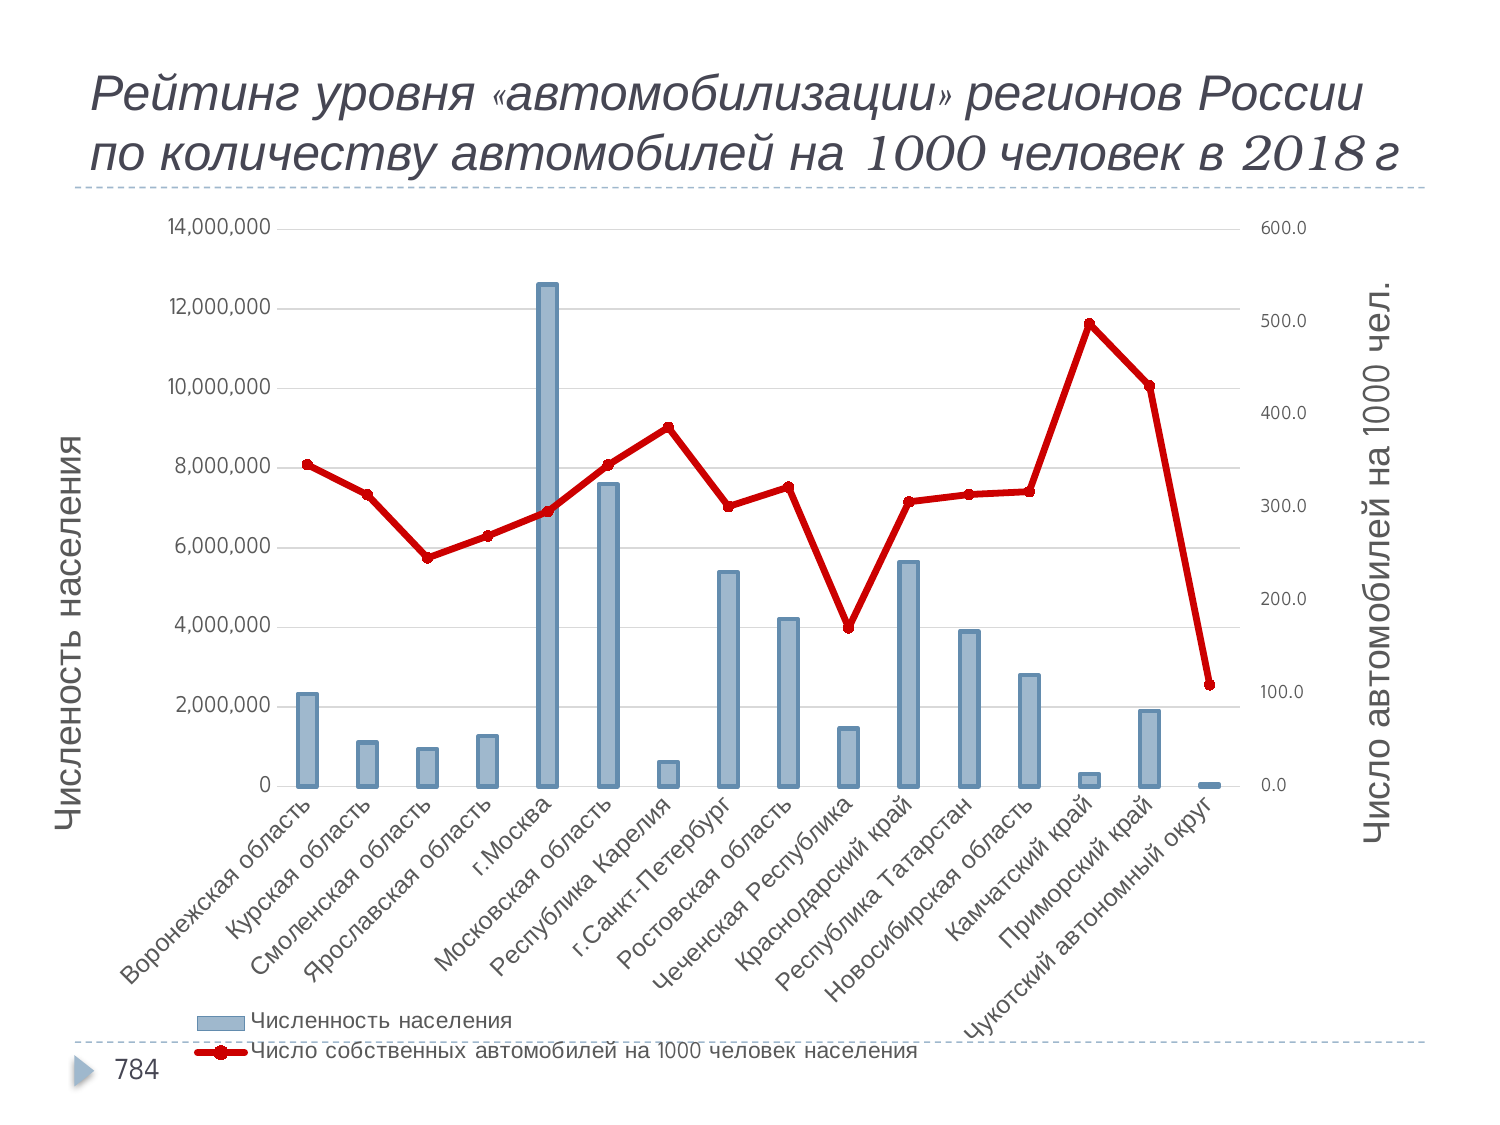

# Рейтинг уровня «автомобилизации» регионов России по количеству автомобилей на 1000 человек в 2018 г

### Chart

| Category |  |  |
|---|---|---|
| Воронежская область | 2327821.0 | 346.70964820748674 |
| Курская область | 1107041.0 | 314.21239141097755 |
| Смоленская область | 942363.0 | 246.21828318811328 |
| Ярославская область | 1259612.0 | 269.8203891357021 |
| г.Москва | 12615279.0 | 296.2158030749855 |
| Московская область | 7599647.0 | 346.33069141237746 |
| Республика Карелия | 618056.0 | 386.85167687070424 |
| г.Санкт-Петербург | 5383890.0 | 301.61277440660933 |
| Ростовская область | 4202320.0 | 322.49209960212454 |
| Чеченская Республика | 1456951.0 | 170.8651680154435 |
| Краснодарский край | 5648235.0 | 306.5993181940907 |
| Республика Татарстан | 3898628.0 | 314.4783241694258 |
| Новосибирская область | 2793384.0 | 317.60975218587924 |
| Камчатский край | 314723.0 | 498.5050345859692 |
| Приморский край | 1902718.0 | 431.48012474786066 |
| Чукотский автономный округ | 49663.0 | 109.49801663210036 |
784